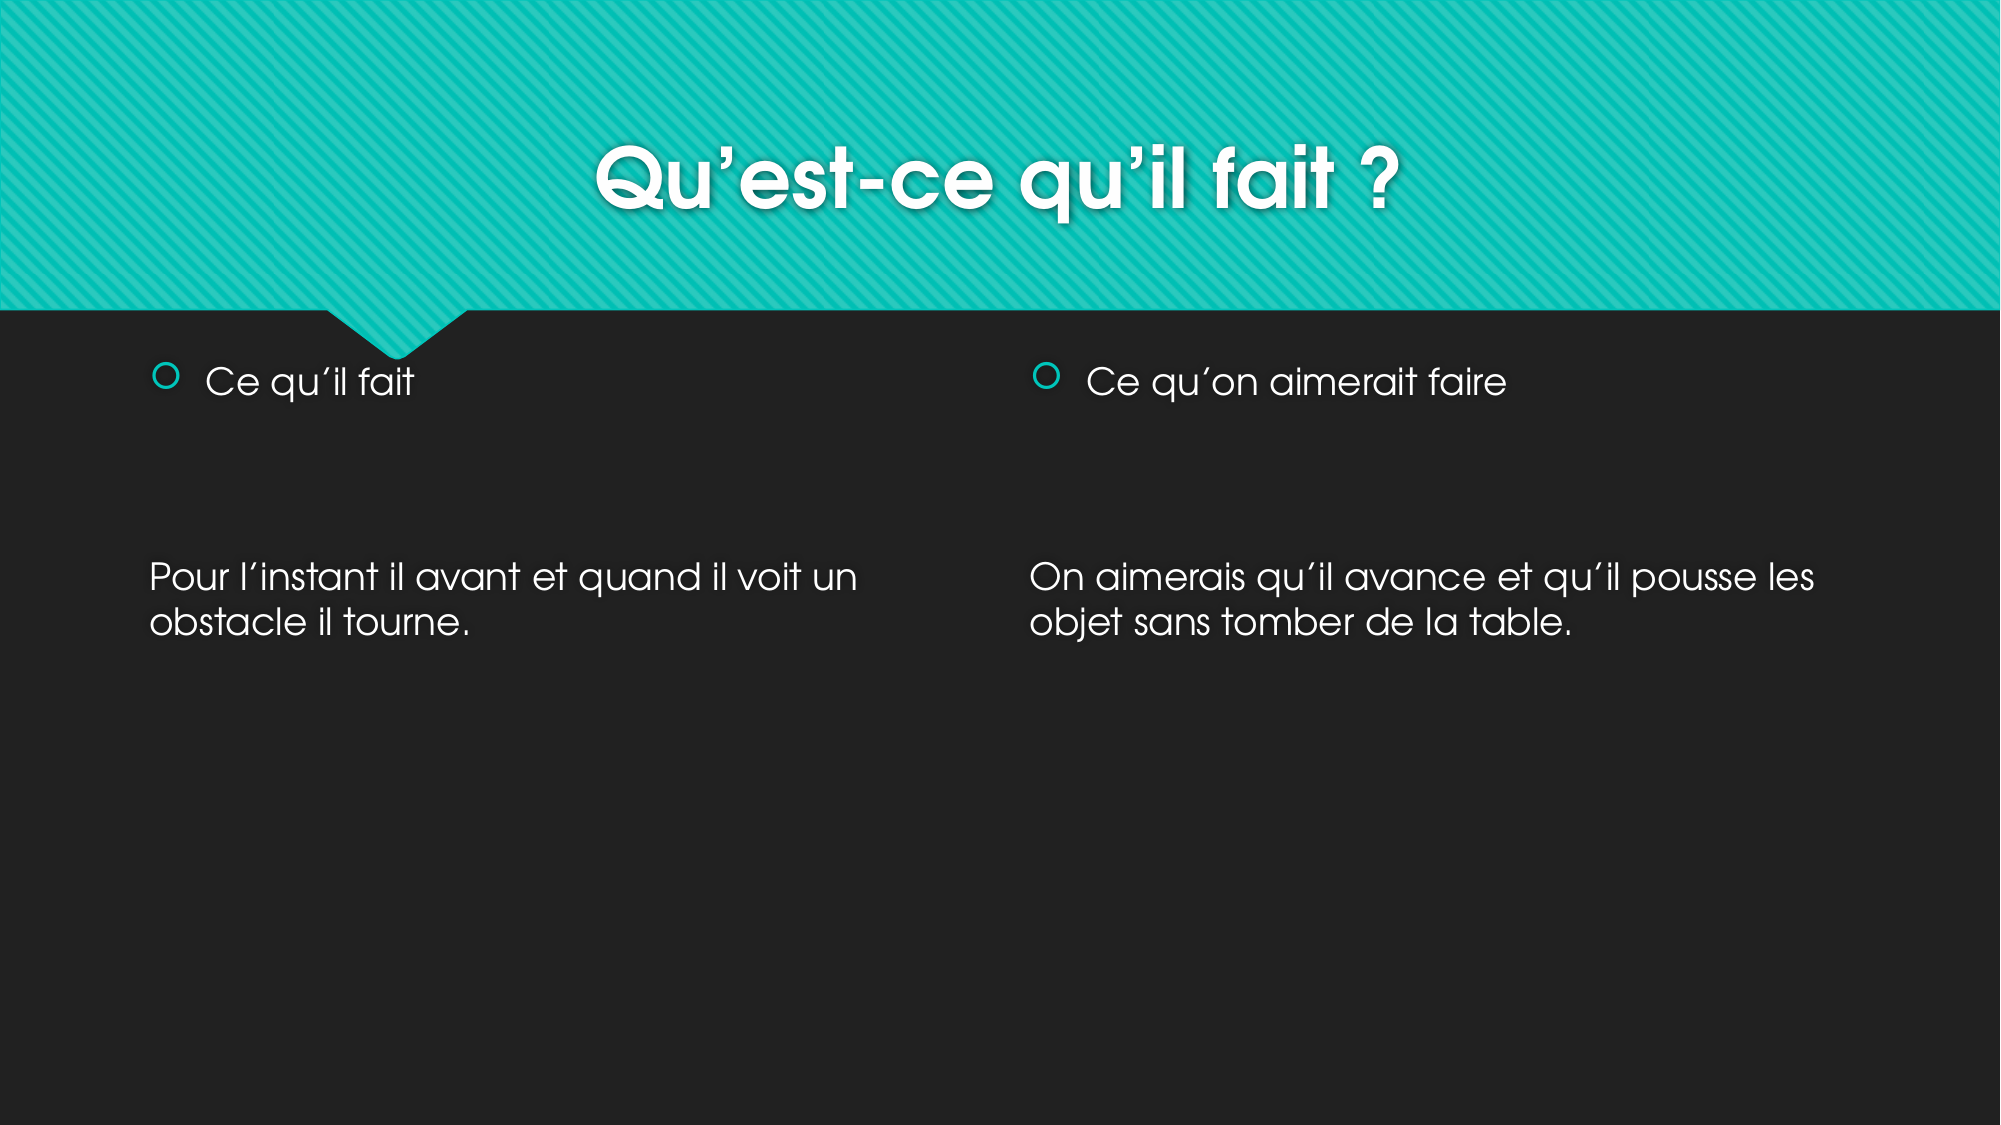

# Qu’est-ce qu’il fait ?

Ce qu’il fait

Pour l’instant il avant et quand il voit un obstacle il tourne.

Ce qu’on aimerait faire

On aimerais qu’il avance et qu’il pousse les objet sans tomber de la table.